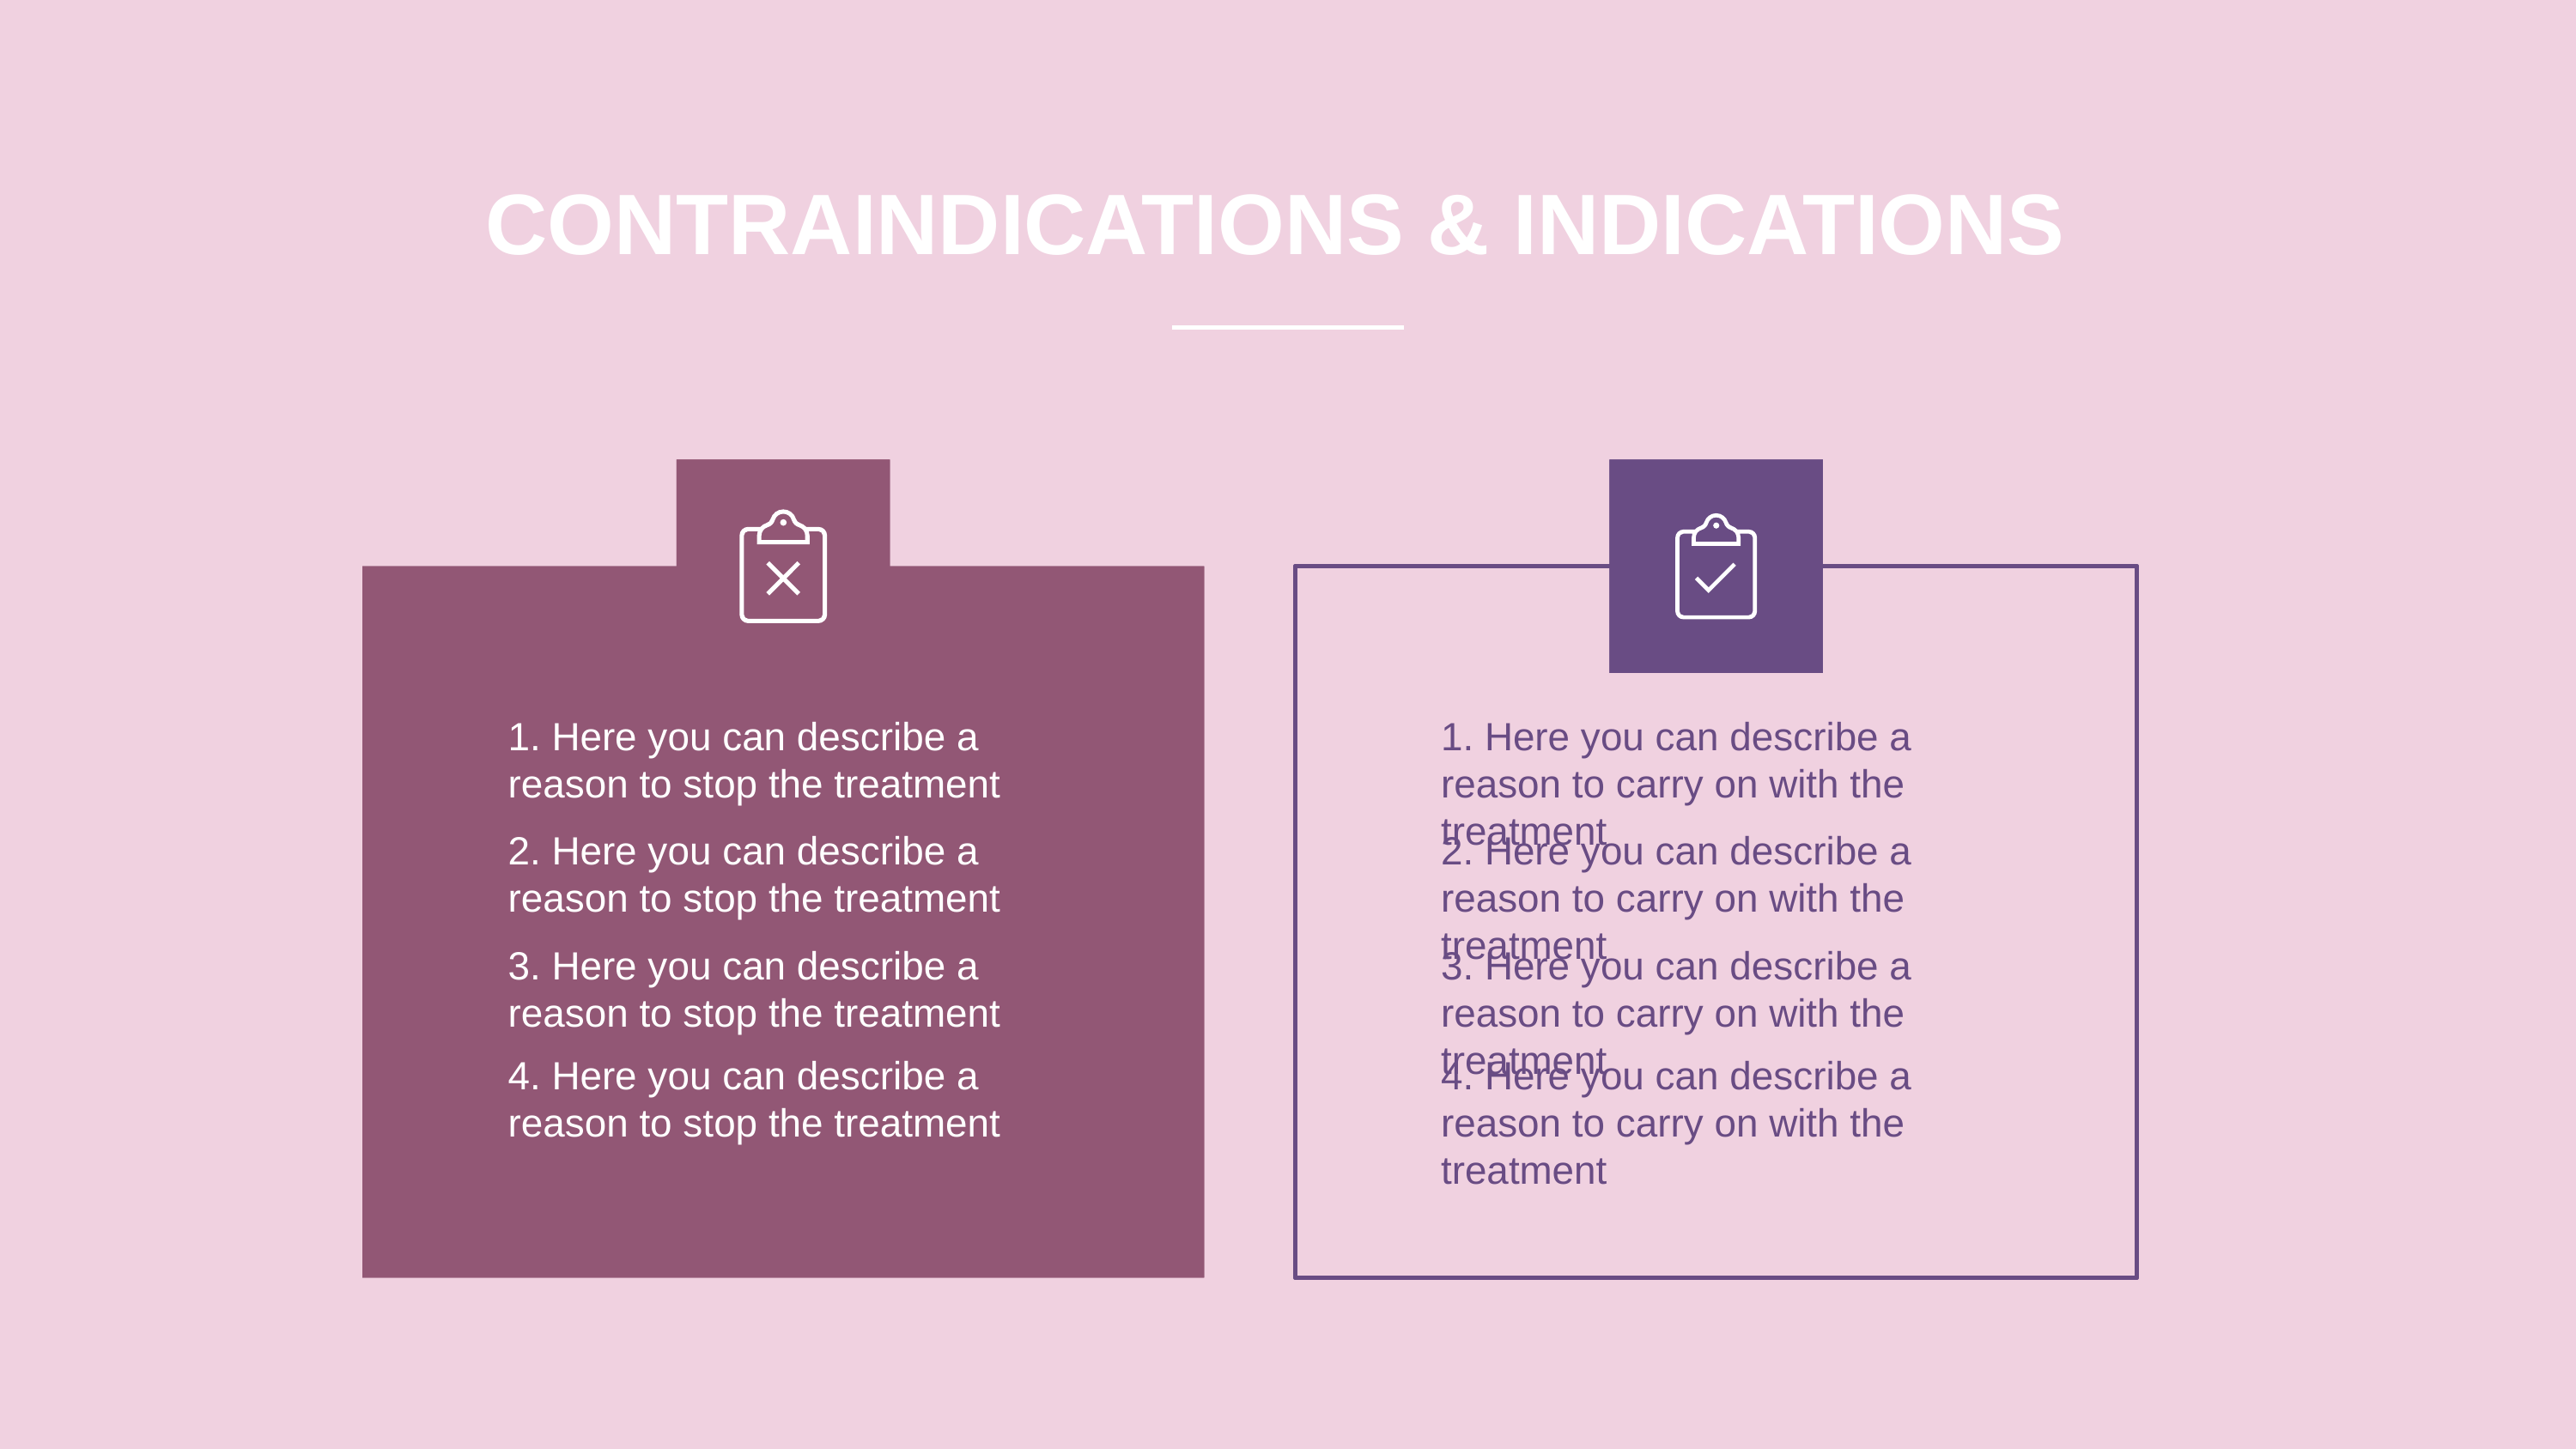

# CONTRAINDICATIONS & INDICATIONS

1. Here you can describe a reason to stop the treatment
1. Here you can describe a reason to carry on with the treatment
2. Here you can describe a reason to stop the treatment
2. Here you can describe a reason to carry on with the treatment
3. Here you can describe a reason to stop the treatment
3. Here you can describe a reason to carry on with the treatment
4. Here you can describe a reason to stop the treatment
4. Here you can describe a reason to carry on with the treatment